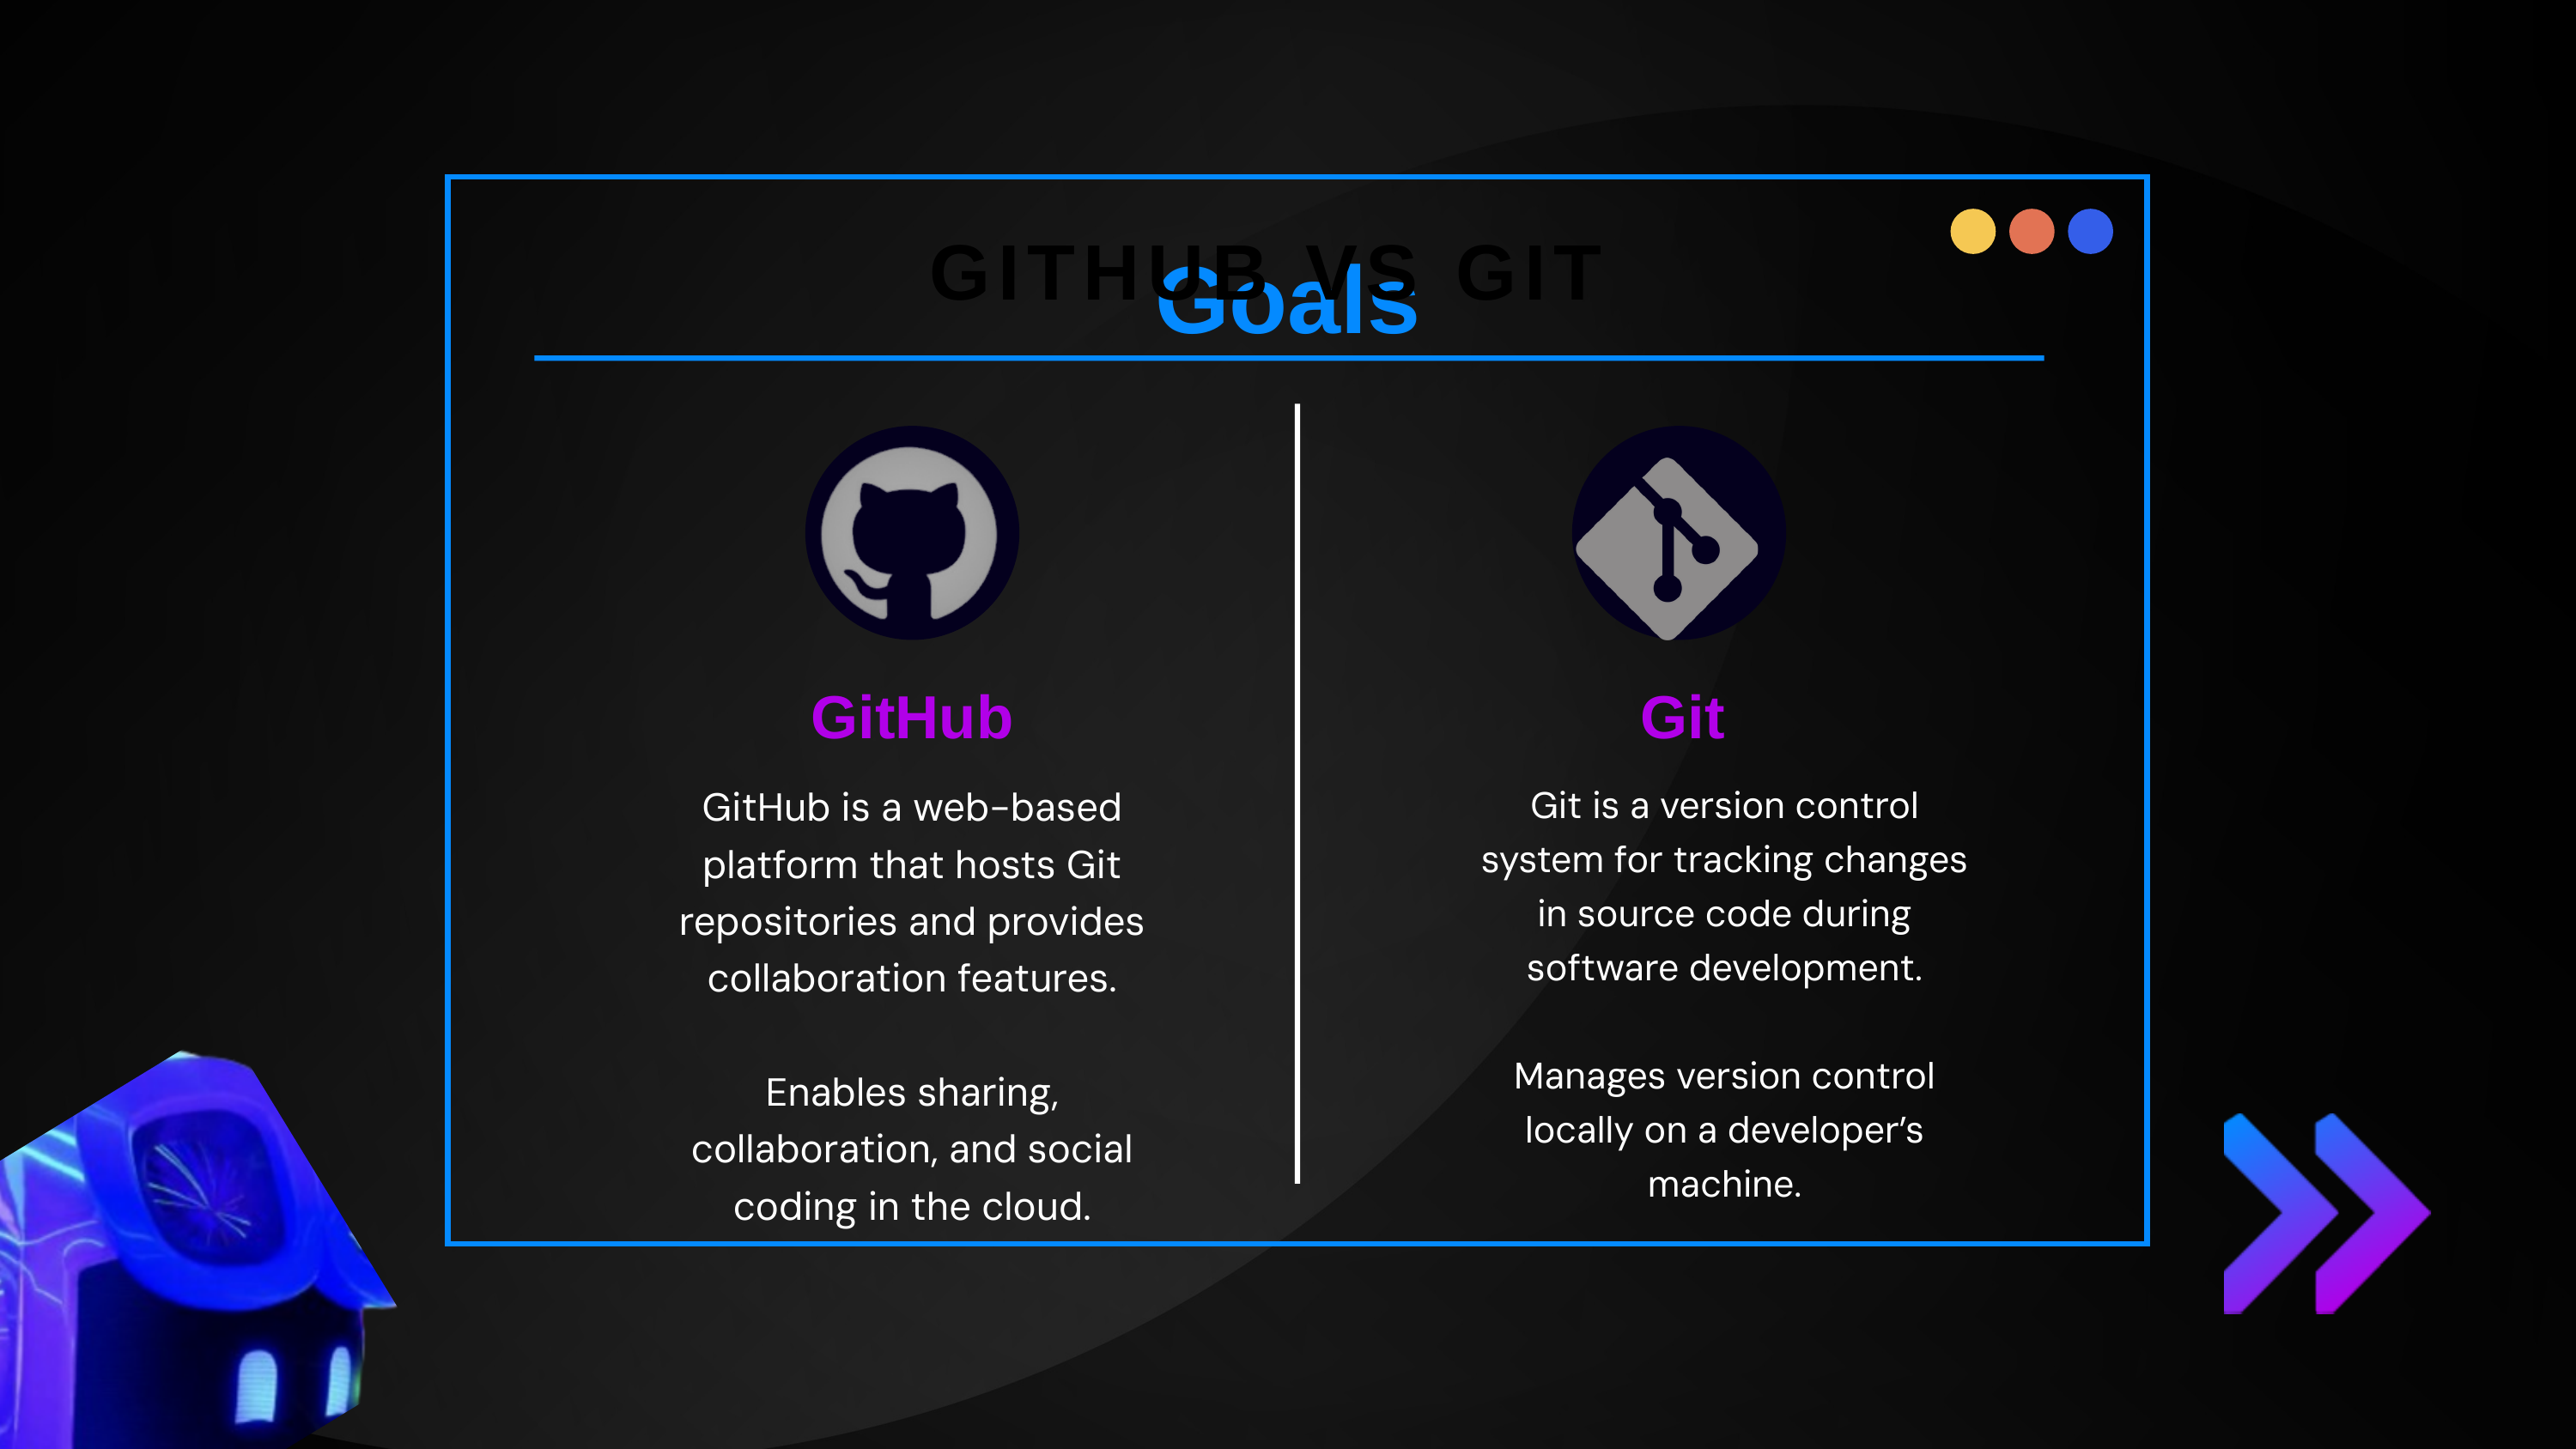

GITHUB VS GIT

Goals

GitHub
Git
GitHub is a web-based platform that hosts Git repositories and provides collaboration features.

Enables sharing, collaboration, and social coding in the cloud.
Git is a version control system for tracking changes in source code during software development.

Manages version control locally on a developer’s machine.